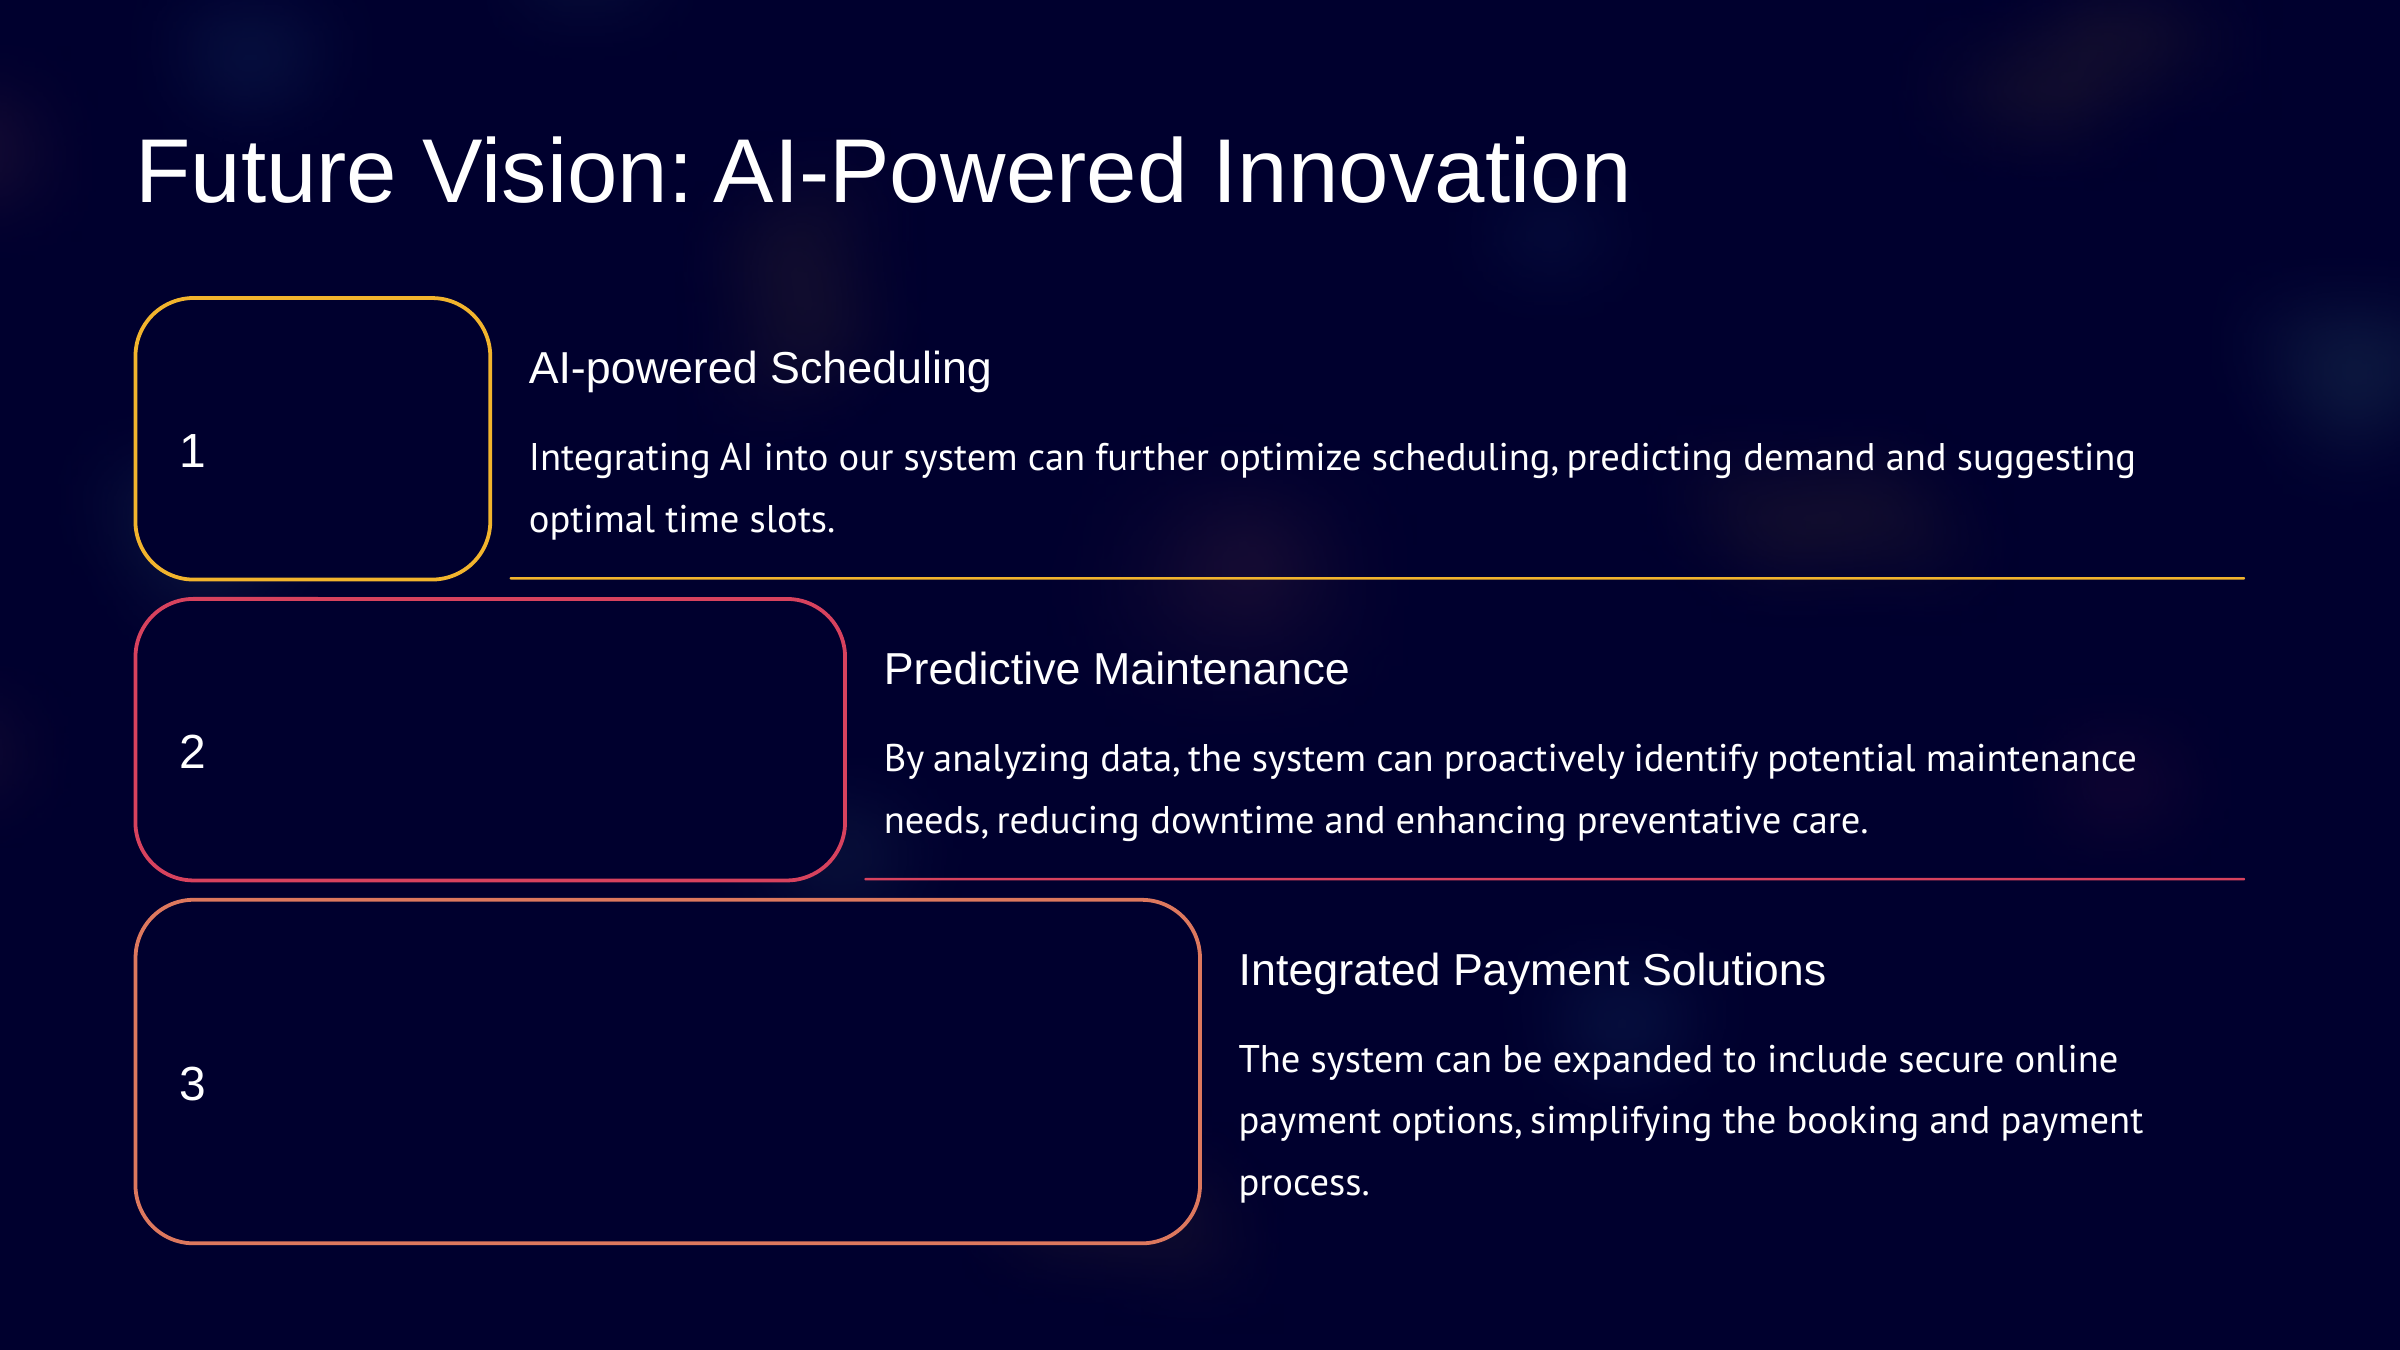

Future Vision: AI-Powered Innovation

AI-powered Scheduling
1
Integrating AI into our system can further optimize scheduling, predicting demand and suggesting optimal time slots.

Predictive Maintenance
2
By analyzing data, the system can proactively identify potential maintenance needs, reducing downtime and enhancing preventative care.

Integrated Payment Solutions
The system can be expanded to include secure online payment options, simplifying the booking and payment process.
3